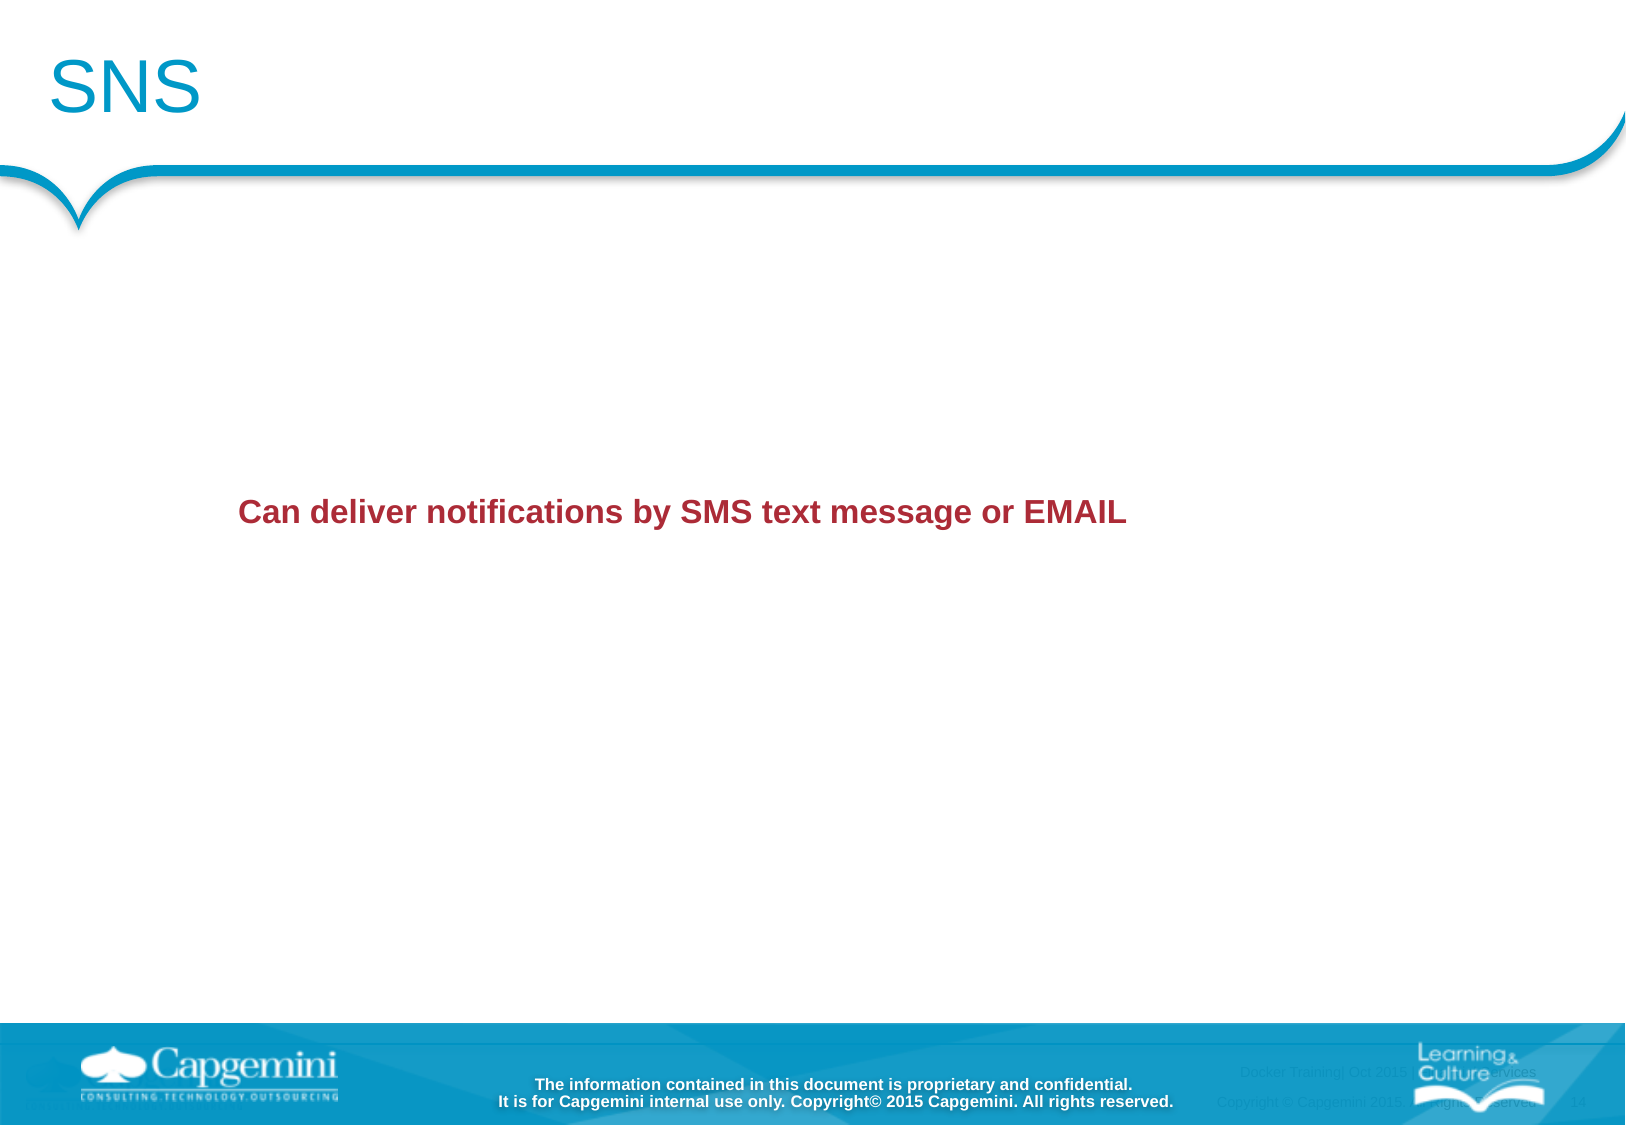

# SNS
Can deliver notifications by SMS text message or EMAIL